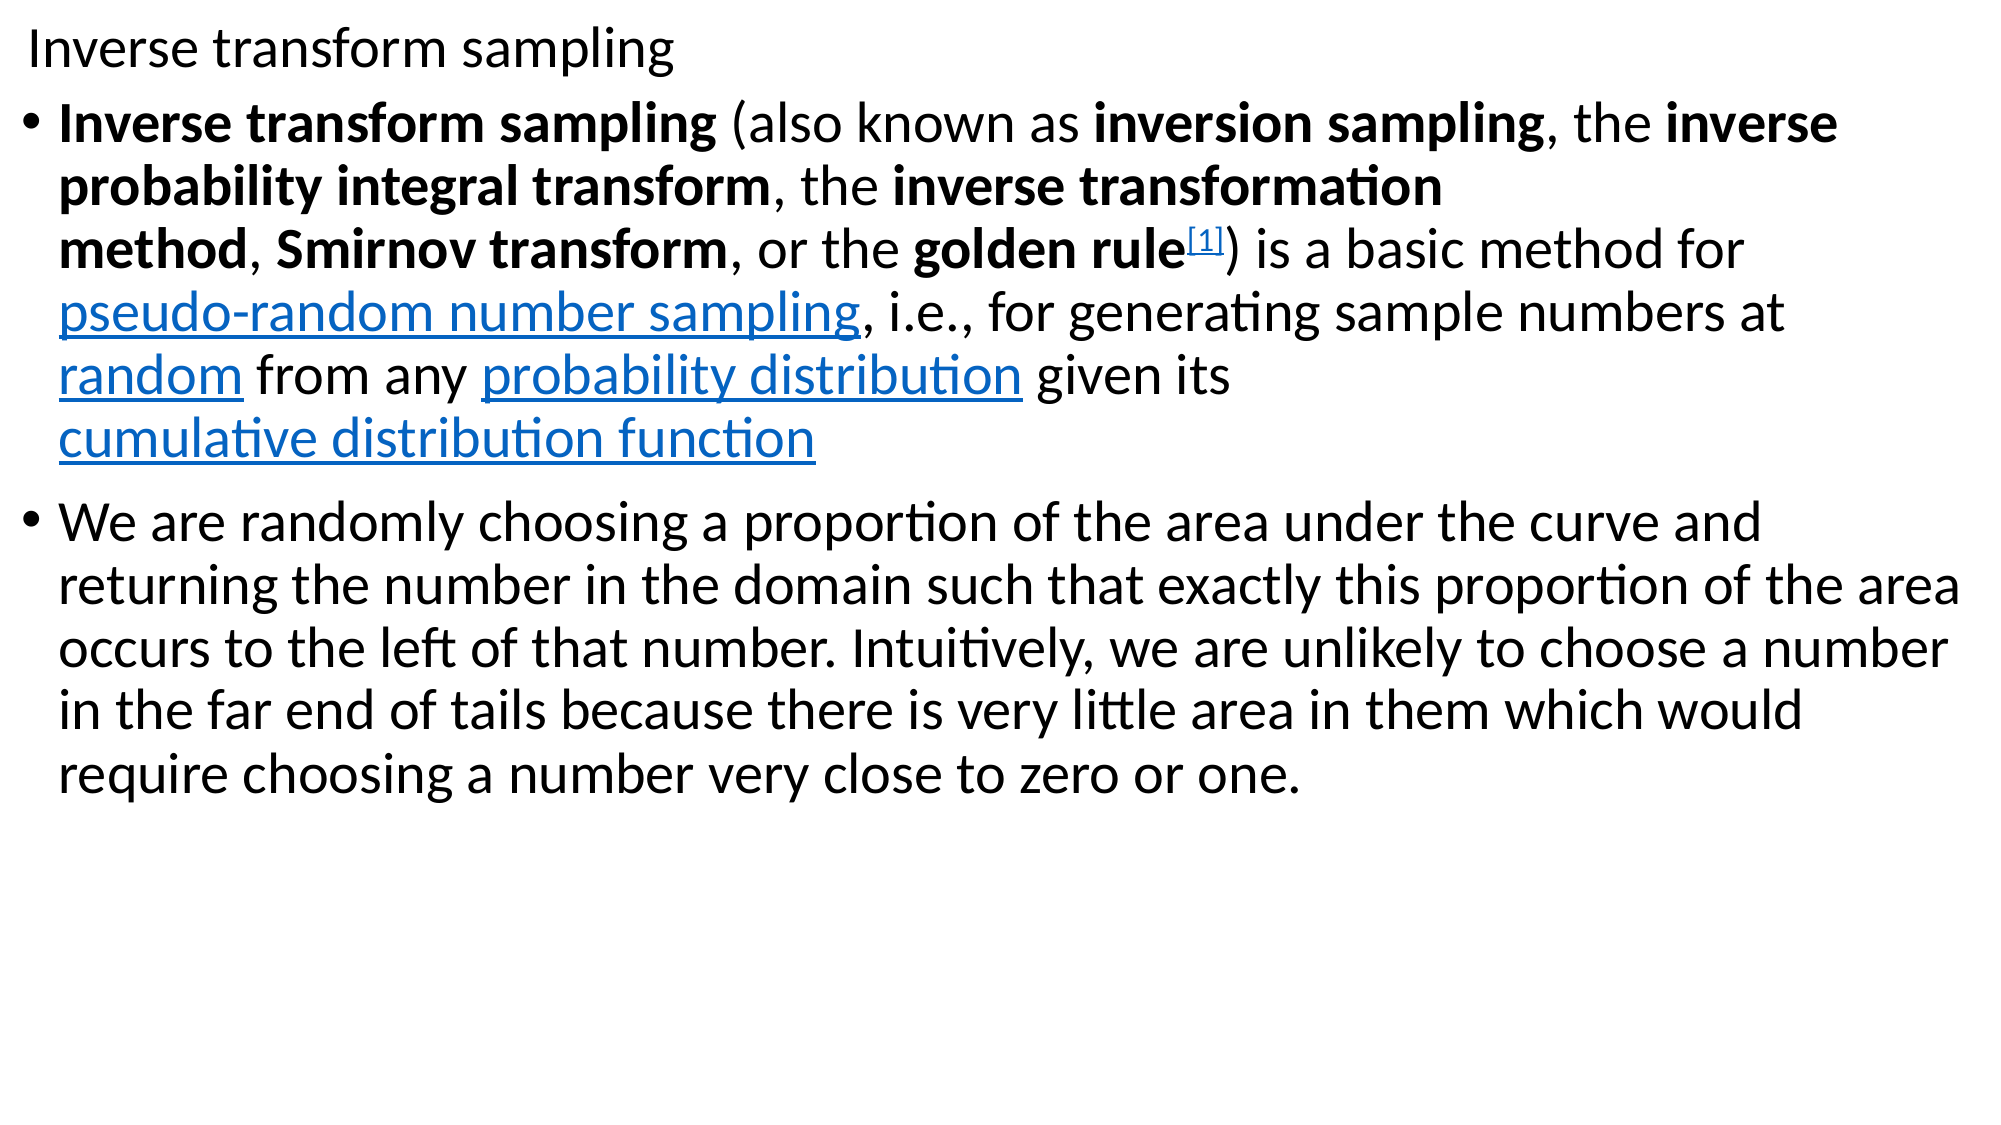

# Inverse transform sampling
Inverse transform sampling (also known as inversion sampling, the inverse probability integral transform, the inverse transformation method, Smirnov transform, or the golden rule[1]) is a basic method for pseudo-random number sampling, i.e., for generating sample numbers at random from any probability distribution given its cumulative distribution function
We are randomly choosing a proportion of the area under the curve and returning the number in the domain such that exactly this proportion of the area occurs to the left of that number. Intuitively, we are unlikely to choose a number in the far end of tails because there is very little area in them which would require choosing a number very close to zero or one.